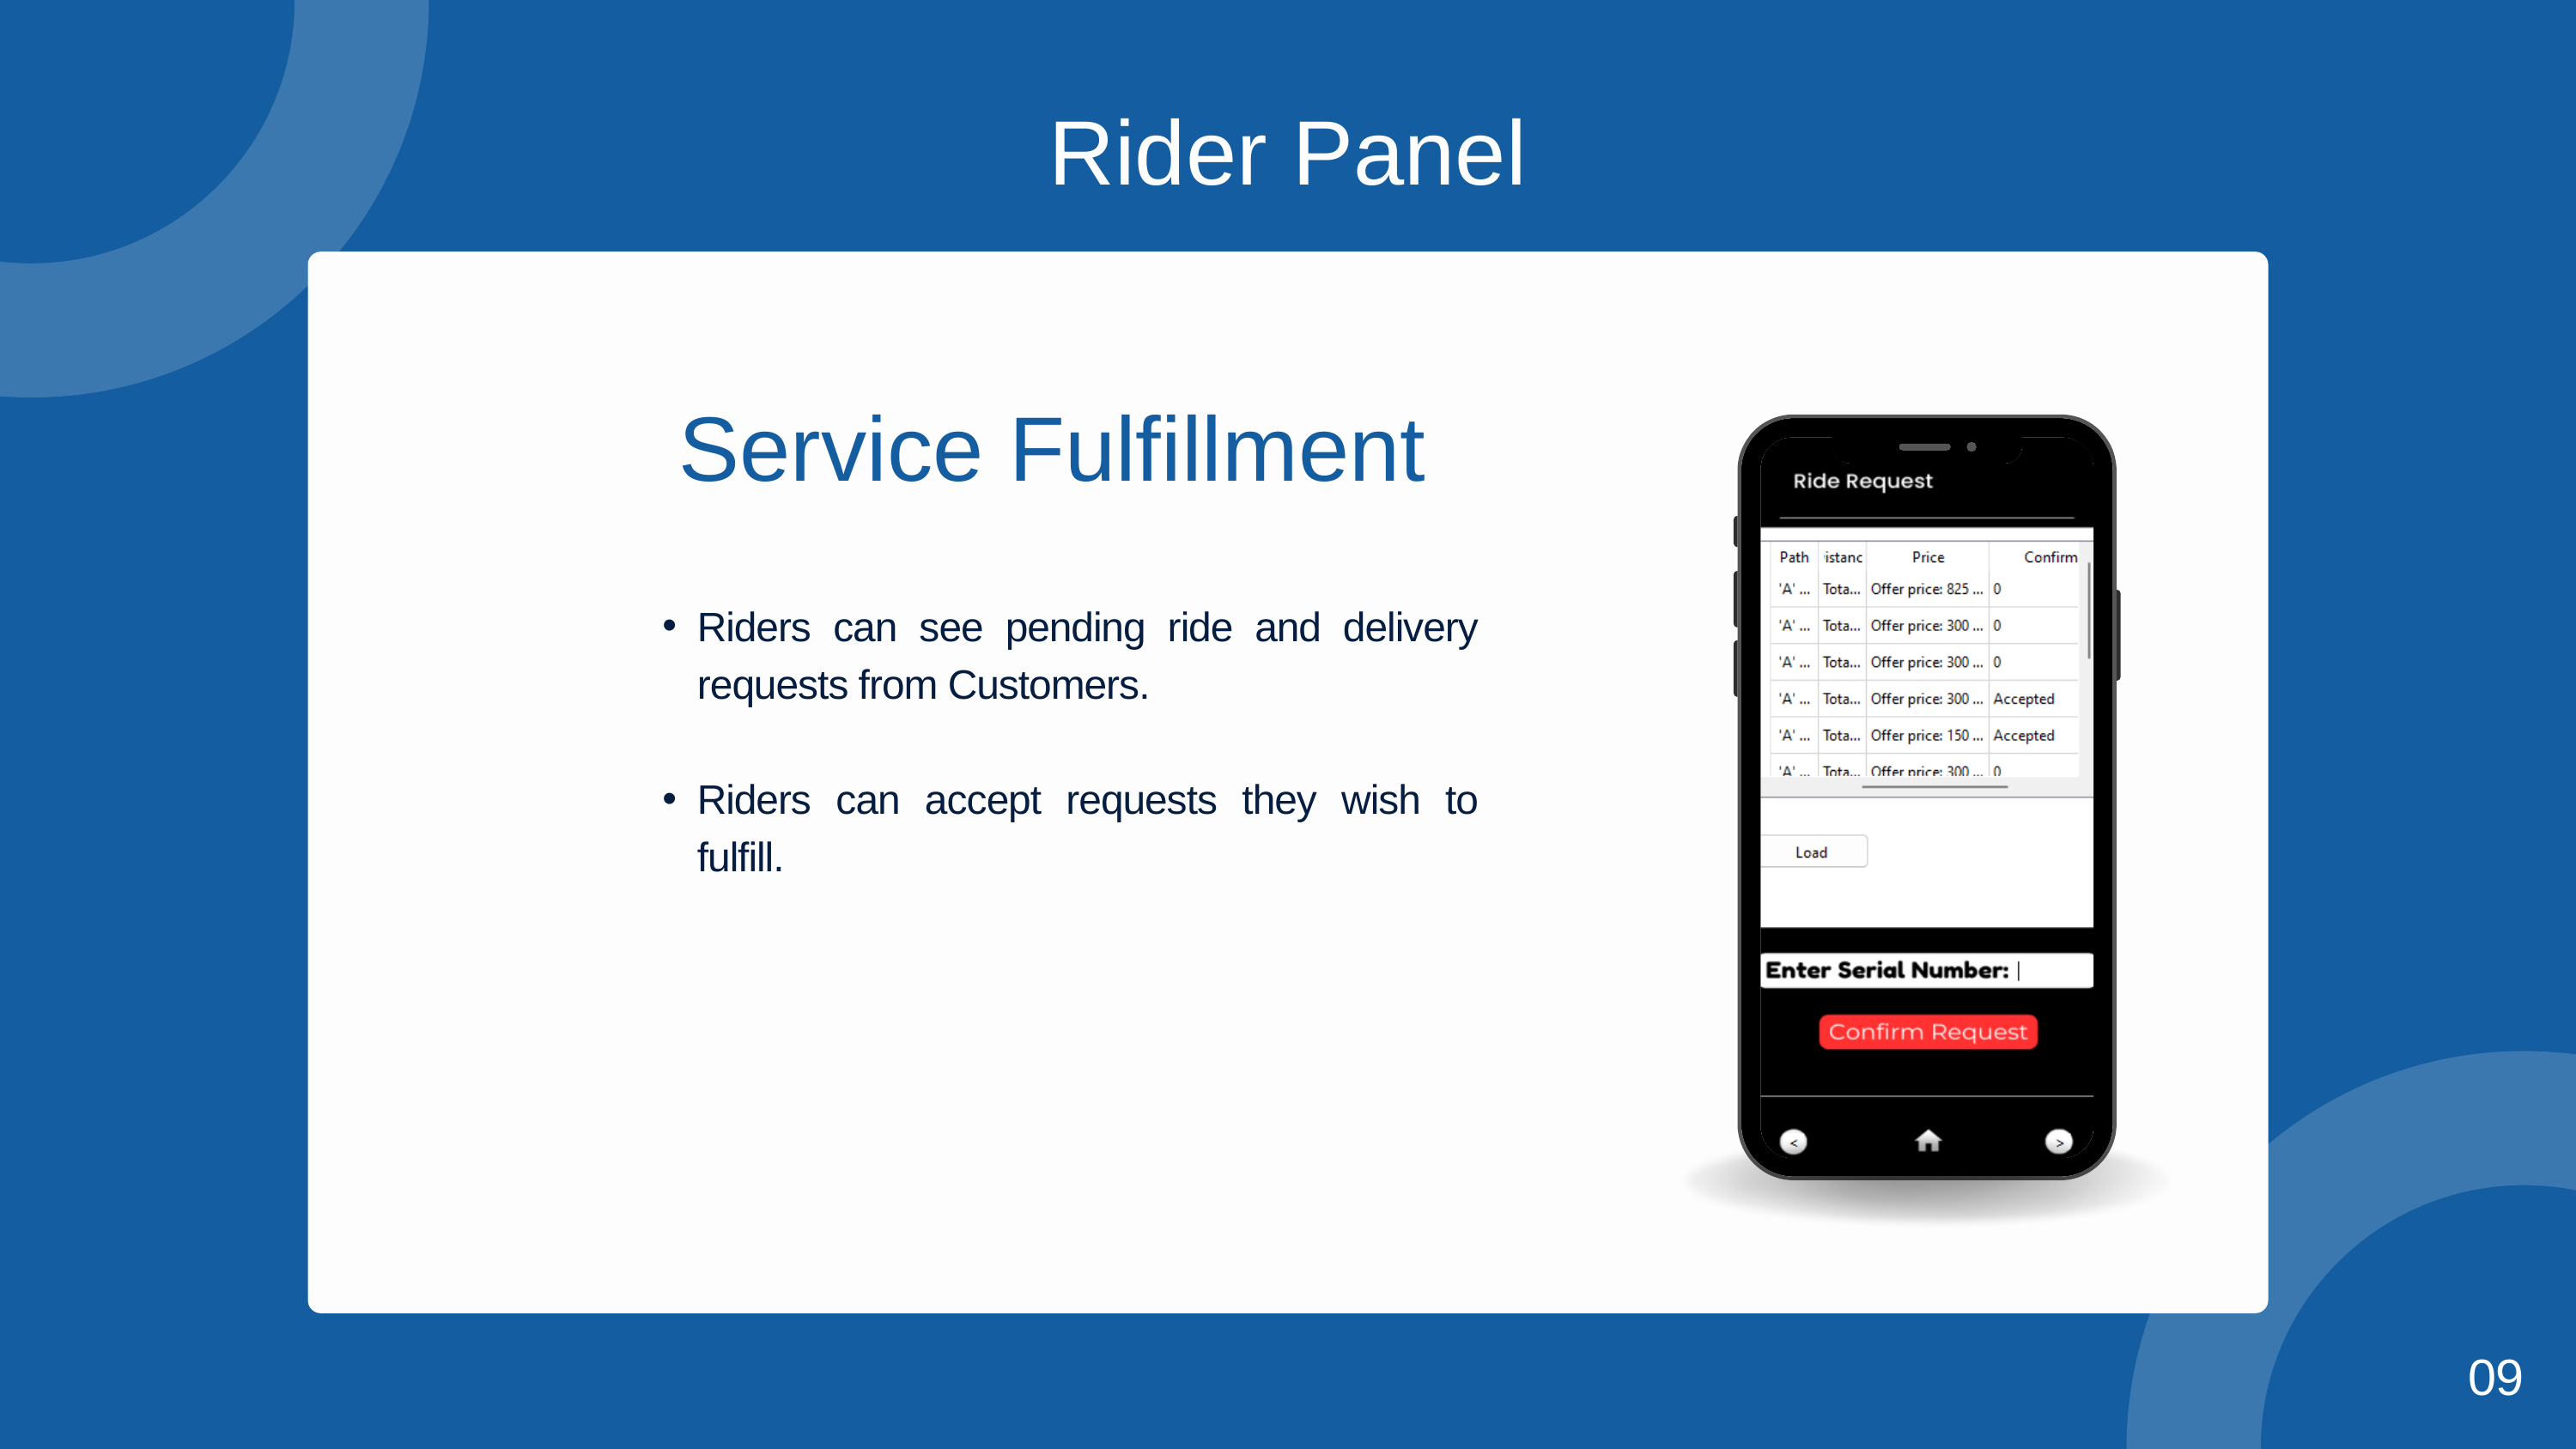

Rider Panel

Service Fulfillment

Riders can see pending ride and delivery requests from Customers.

Riders can accept requests they wish to fulfill.

09